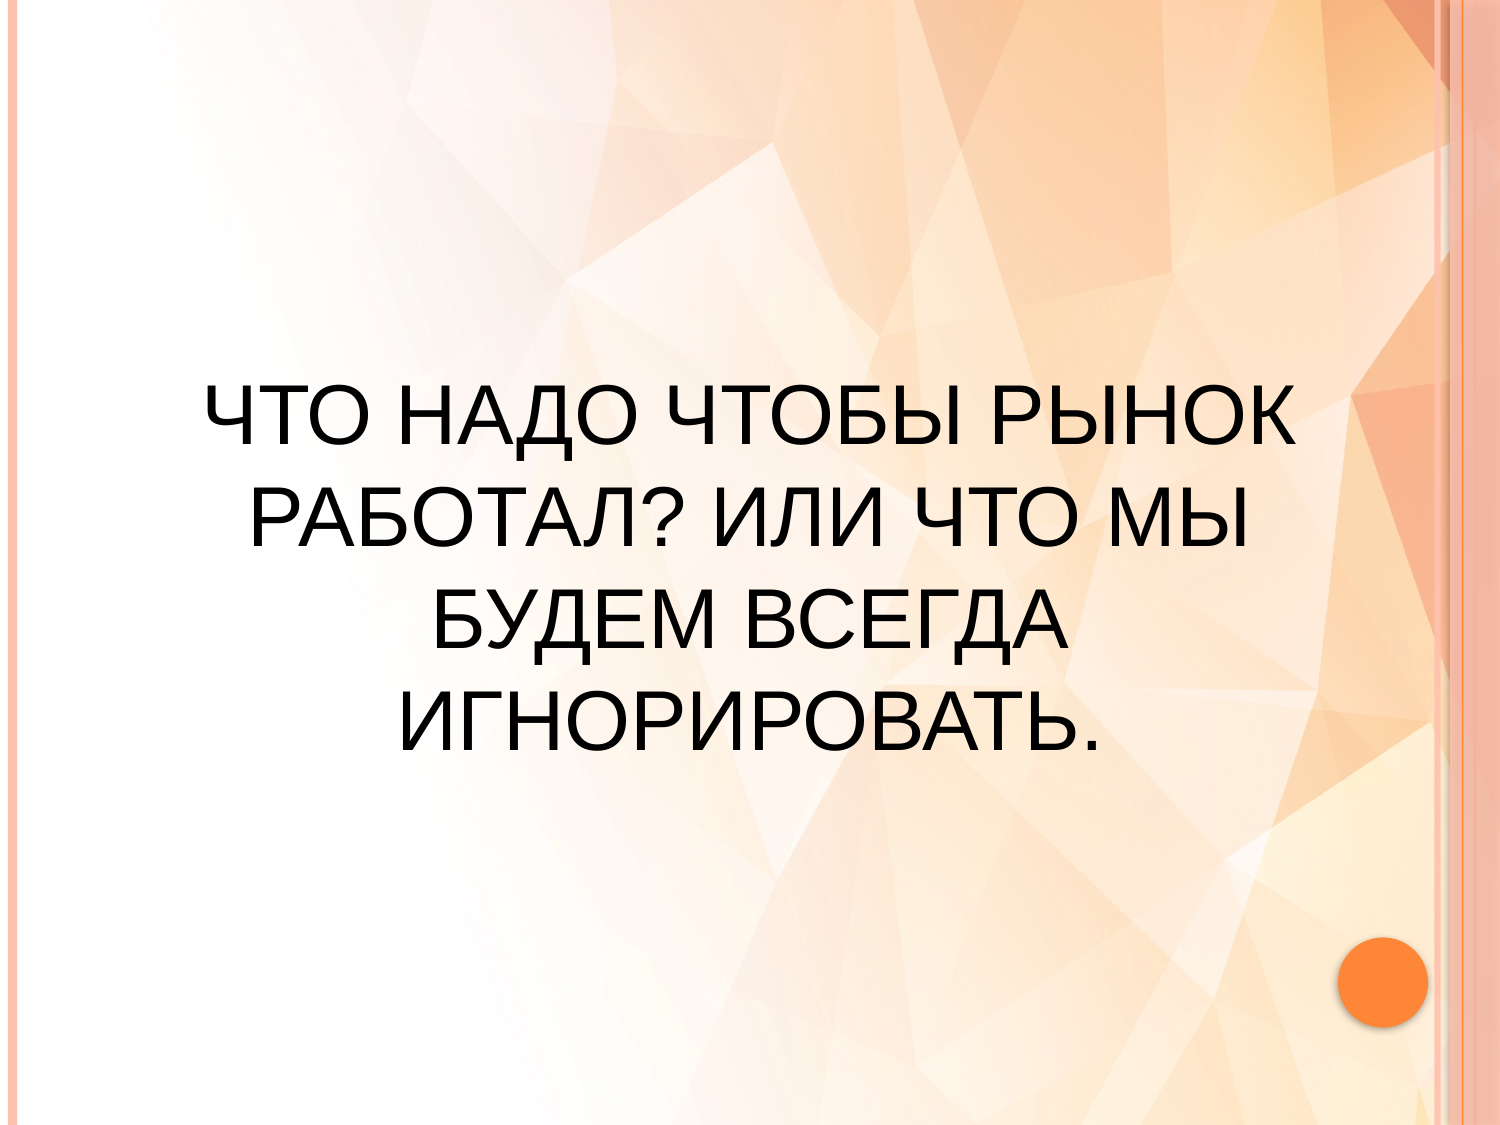

# Что надо чтобы рынок работал? Или что мы будем всегда игнорировать.